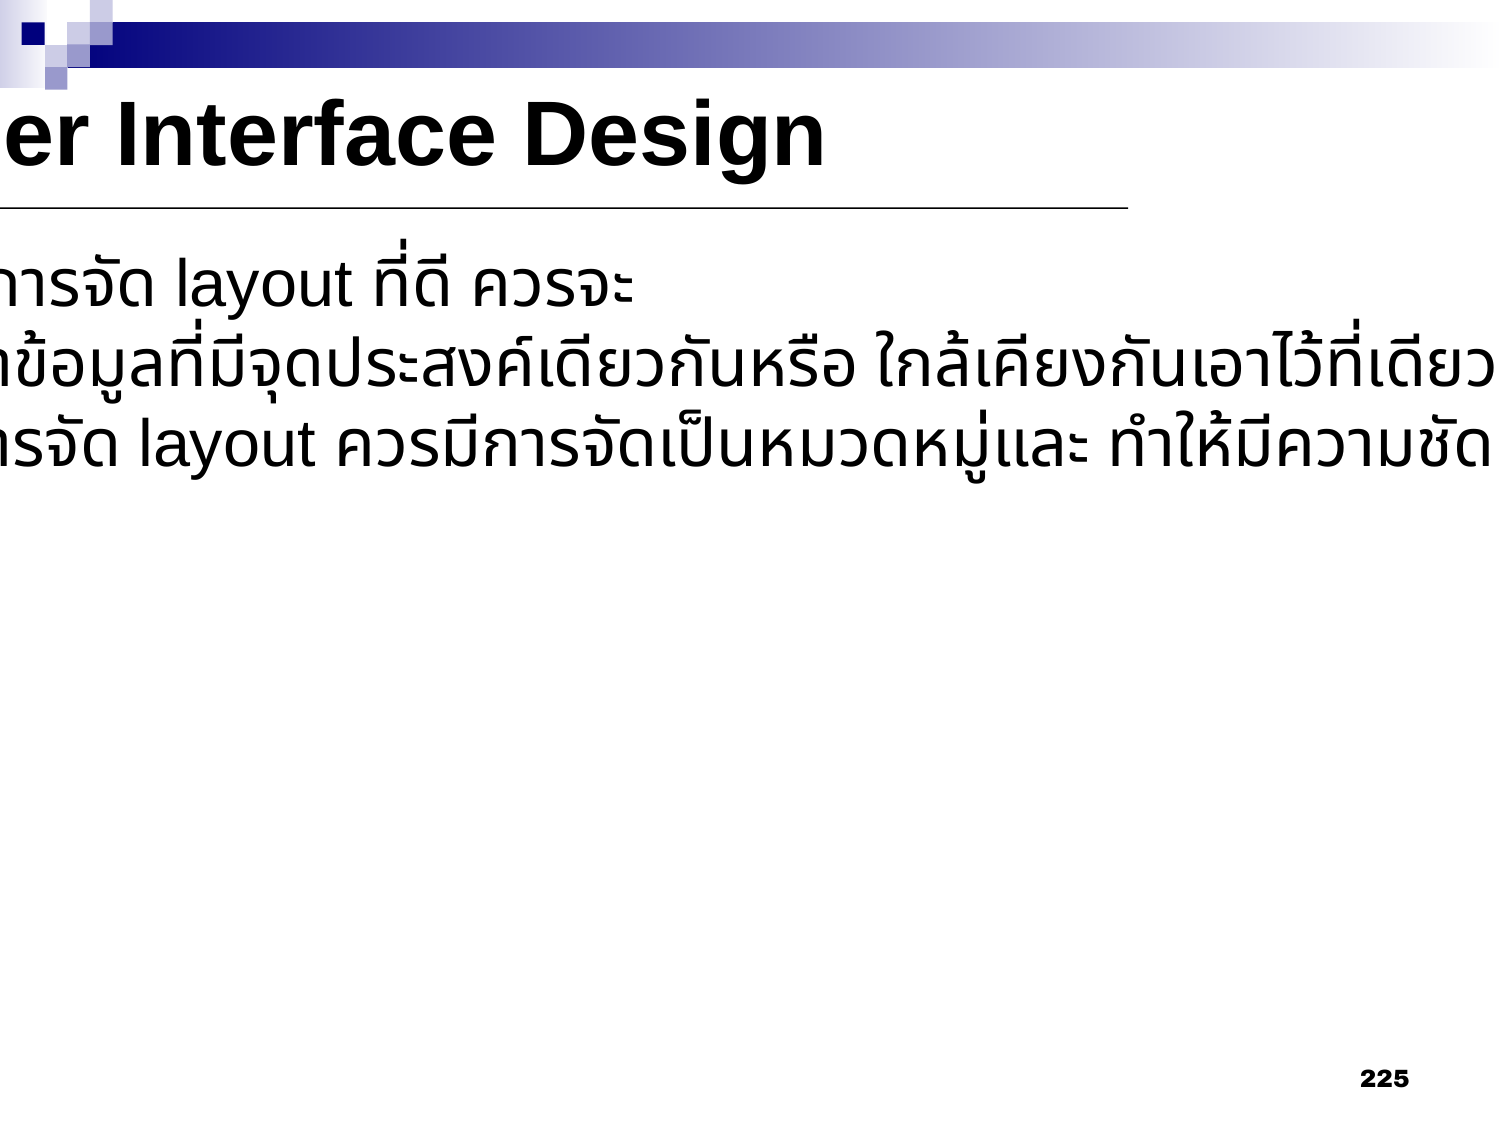

User Interface Design

    ในการจัด layout ที่ดี ควรจะ
 นำข้อมูลที่มีจุดประสงค์เดียวกันหรือ ใกล้เคียงกันเอาไว้ที่เดียวกันและ
 การจัด layout ควรมีการจัดเป็นหมวดหมู่และ ทำให้มีความชัดเจน

225